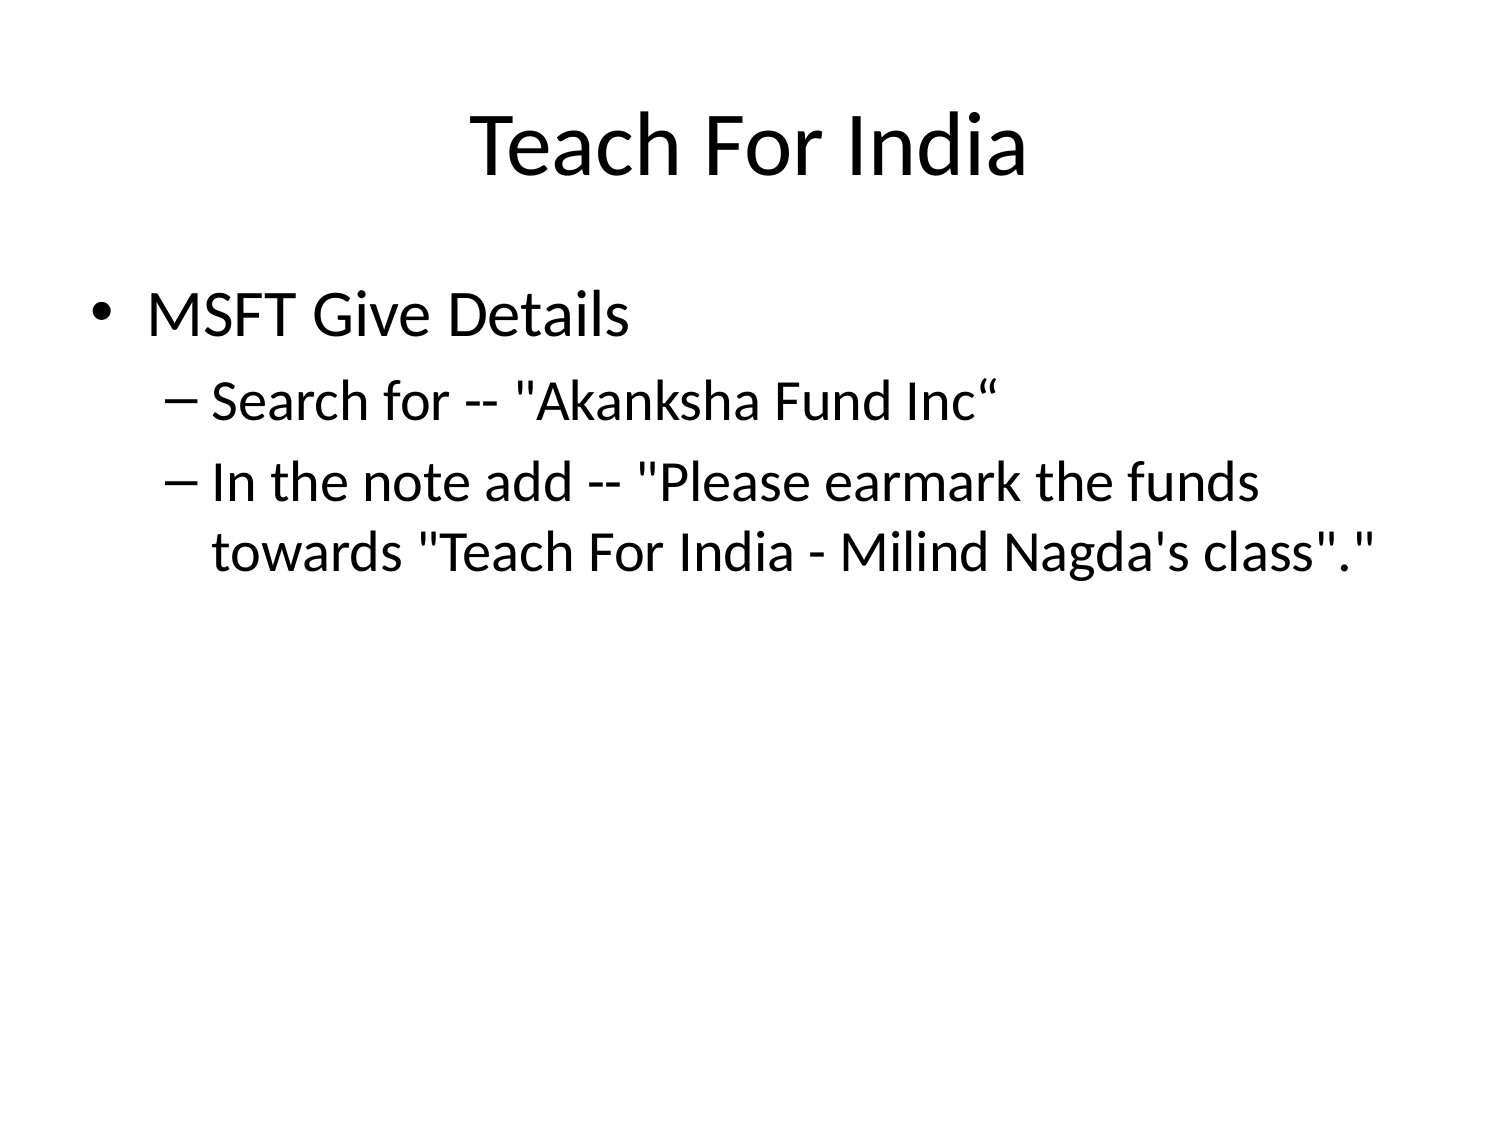

# Teach For India
MSFT Give Details
Search for -- "Akanksha Fund Inc“
In the note add -- "Please earmark the funds towards "Teach For India - Milind Nagda's class"."